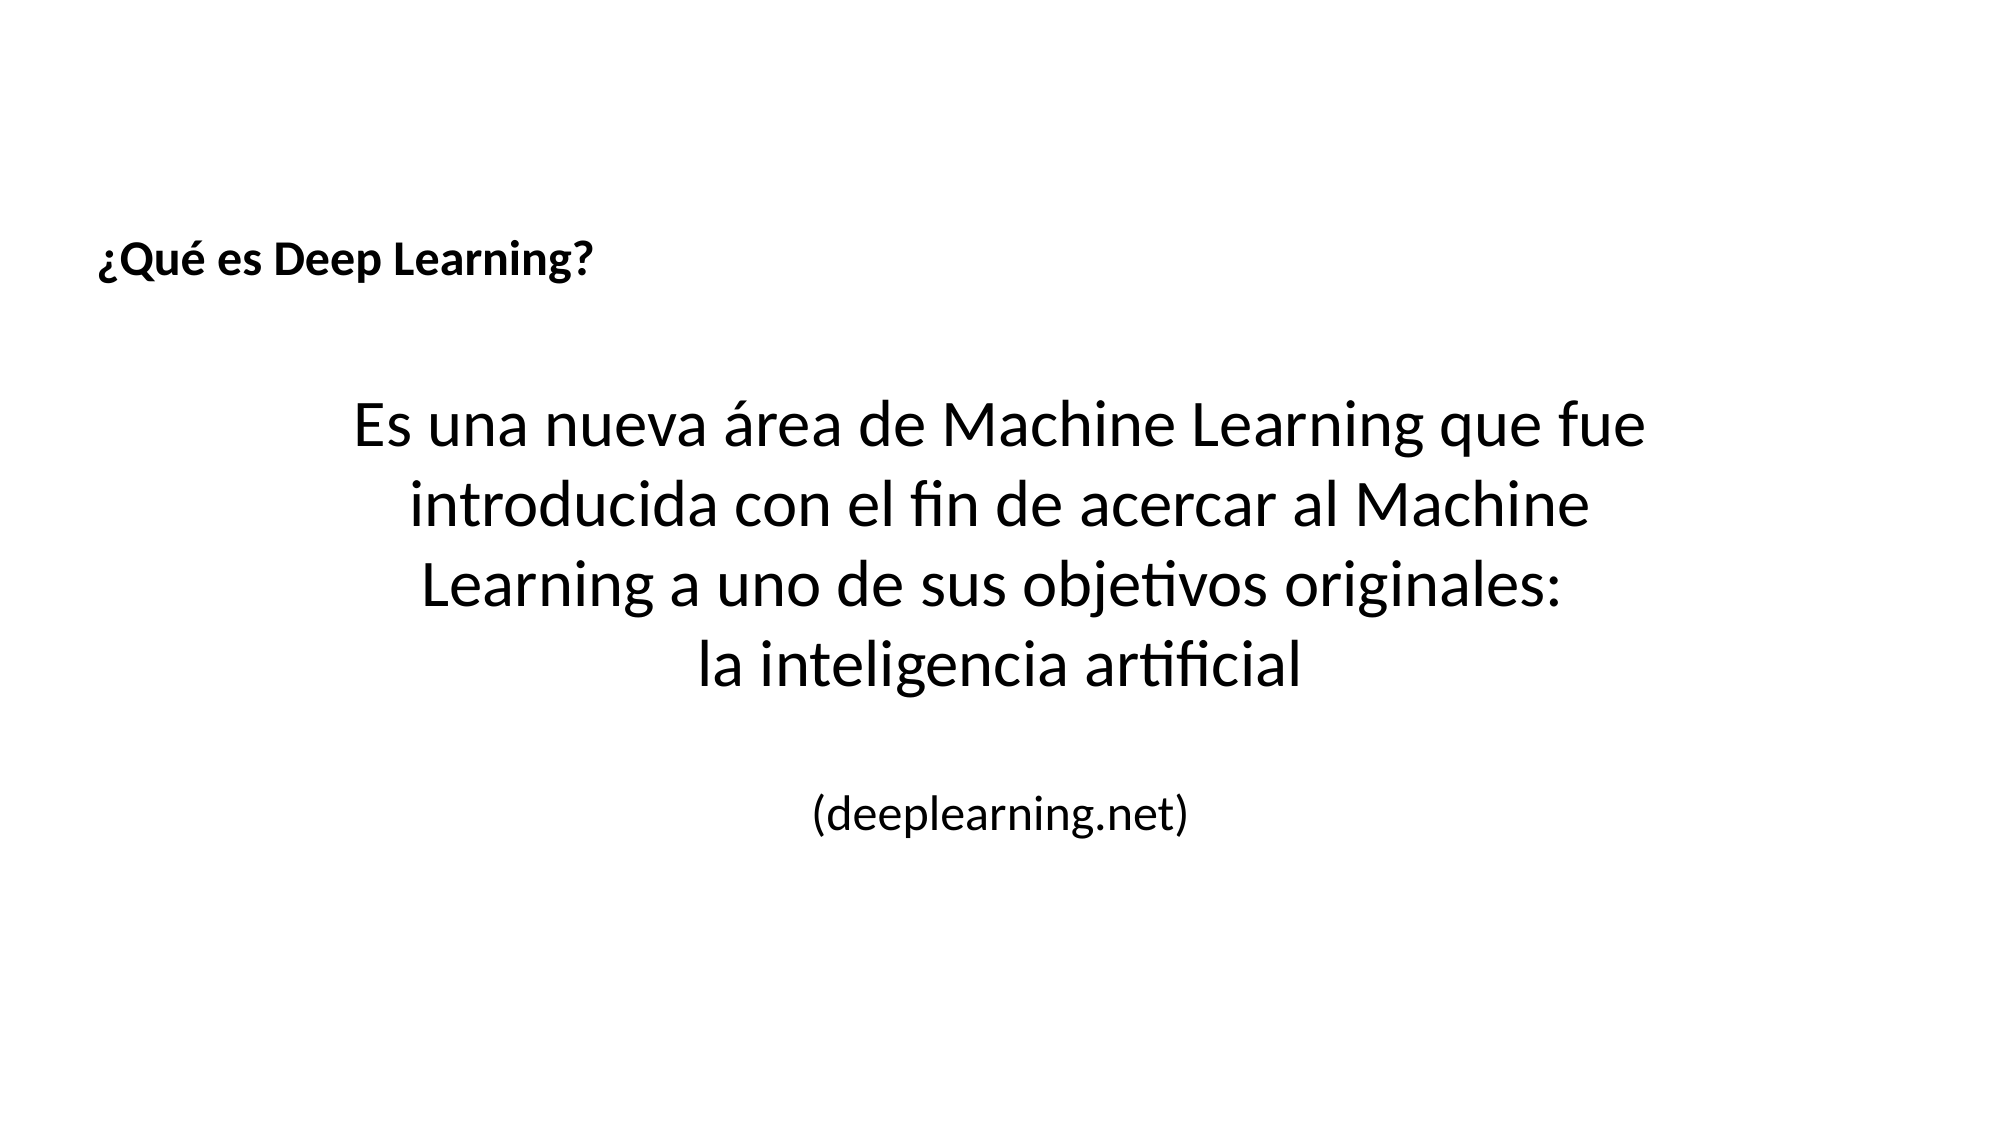

¿Qué es Deep Learning?
Es una nueva área de Machine Learning que fue introducida con el fin de acercar al Machine Learning a uno de sus objetivos originales:
la inteligencia artificial

(deeplearning.net)